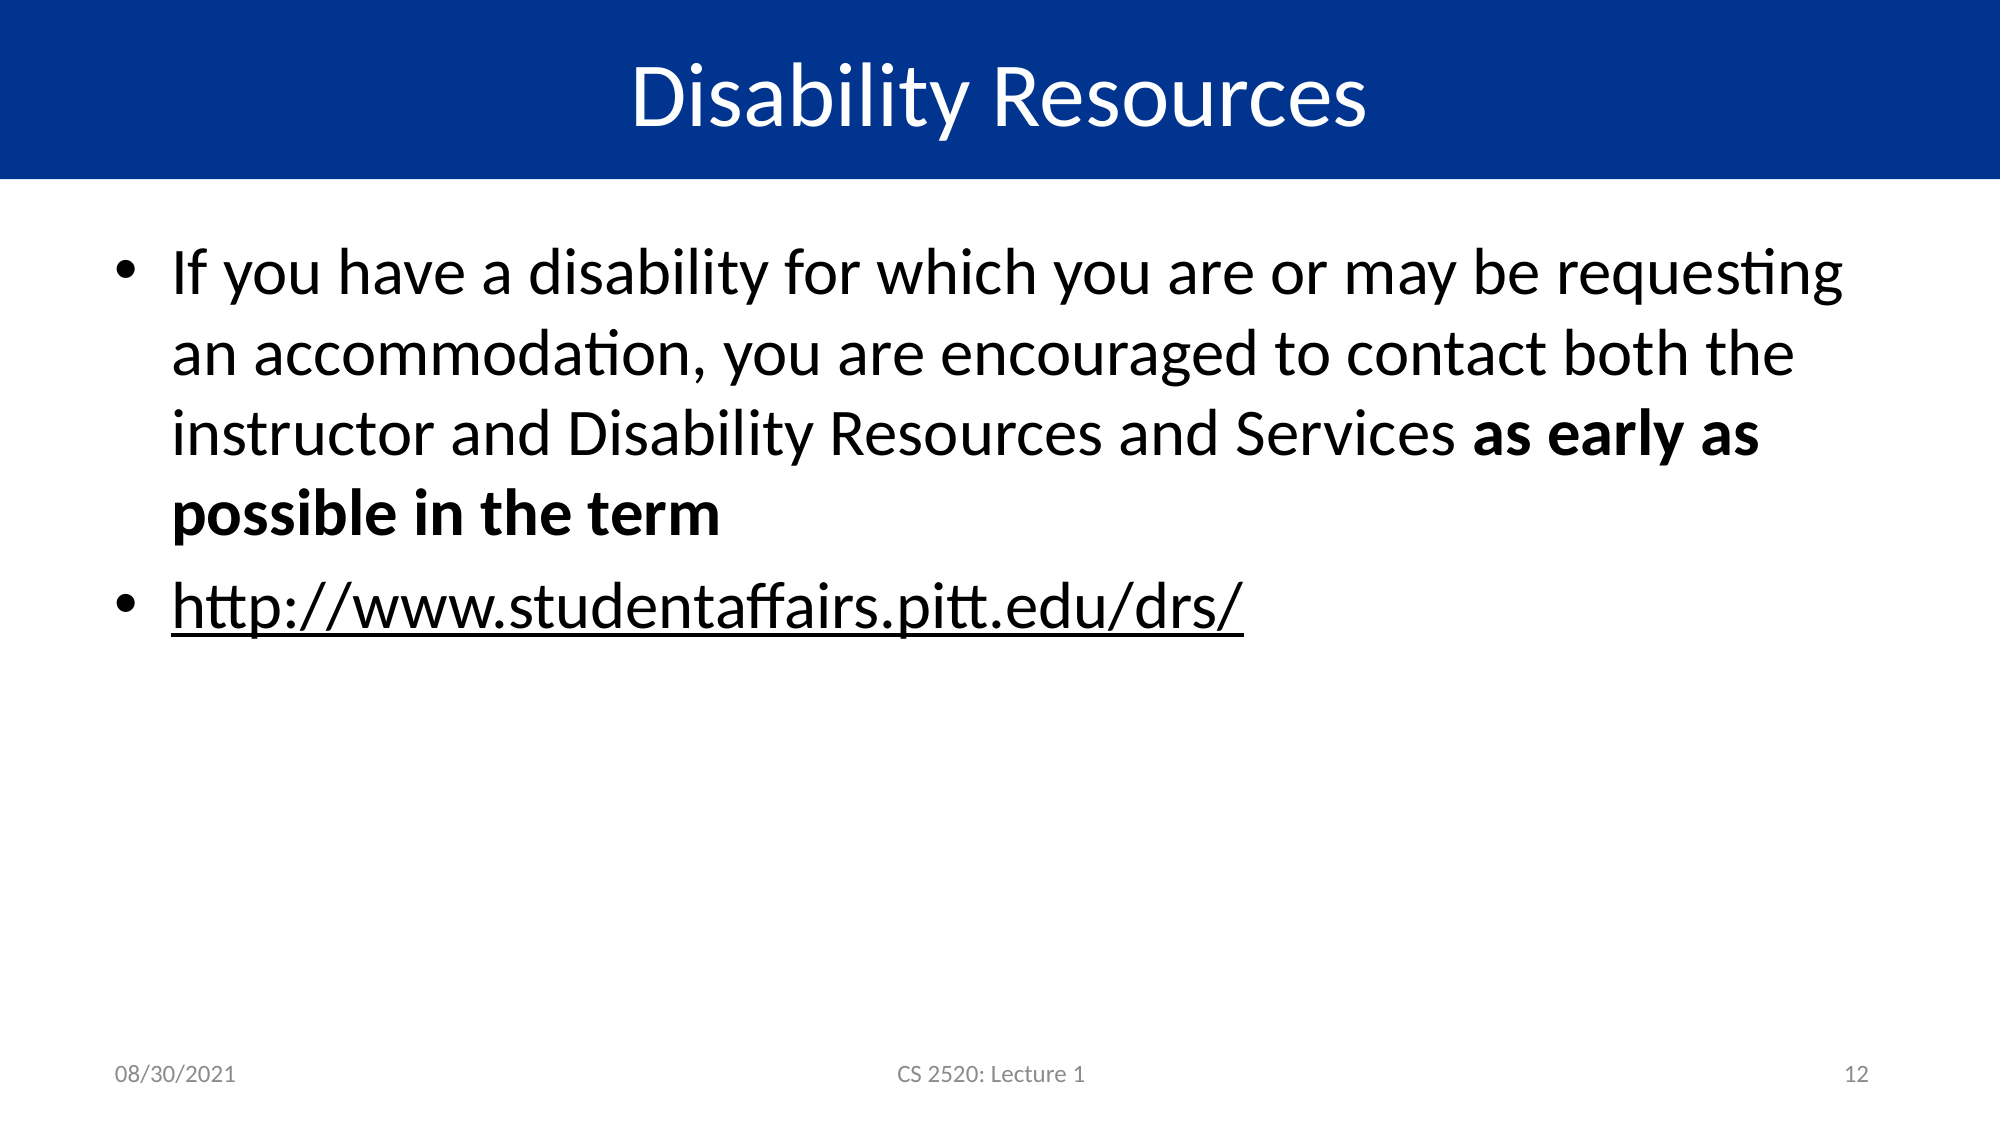

# Disability Resources
If you have a disability for which you are or may be requesting an accommodation, you are encouraged to contact both the instructor and Disability Resources and Services as early as possible in the term
http://www.studentaffairs.pitt.edu/drs/
08/30/2021
CS 2520: Lecture 1
12